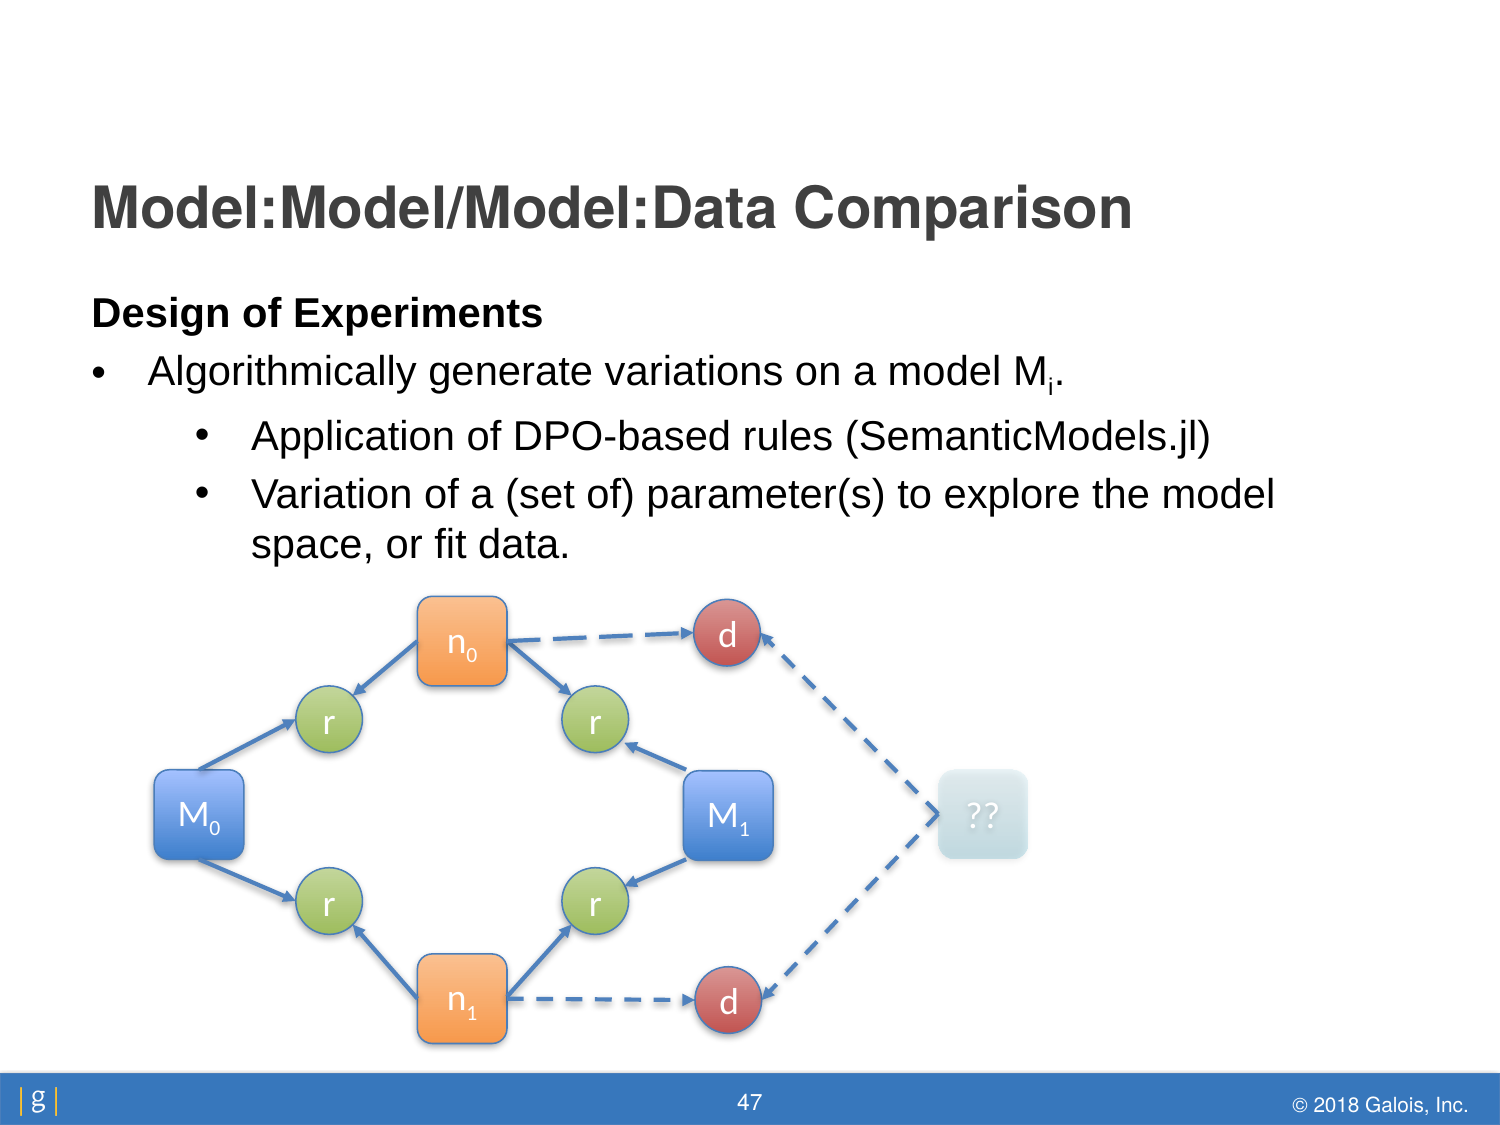

# Model:Model/Model:Data Comparison
Design of Experiments
Algorithmically generate variations on a model Mi.
Application of DPO-based rules (SemanticModels.jl)
Variation of a (set of) parameter(s) to explore the model space, or fit data.
n0
d
r
r
??
M0
M1
r
r
n1
d